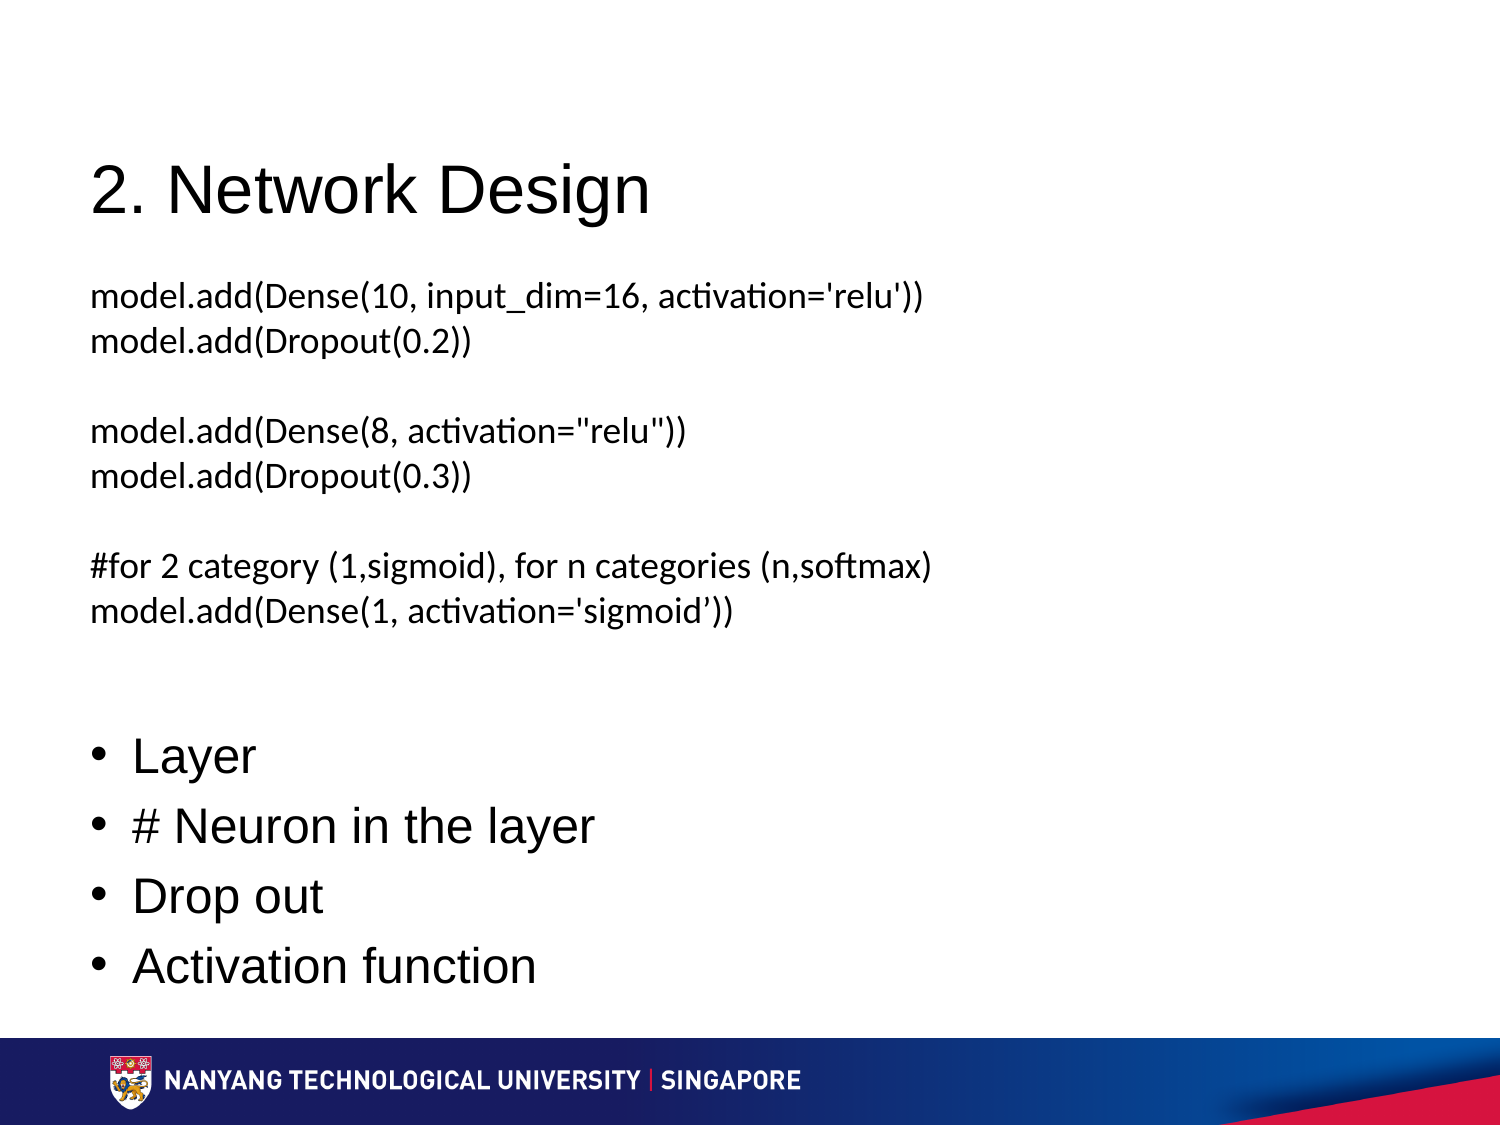

# 2. Network Design
model.add(Dense(10, input_dim=16, activation='relu'))
model.add(Dropout(0.2))

model.add(Dense(8, activation="relu"))
model.add(Dropout(0.3))

#for 2 category (1,sigmoid), for n categories (n,softmax)
model.add(Dense(1, activation='sigmoid’))
Layer
# Neuron in the layer
Drop out
Activation function